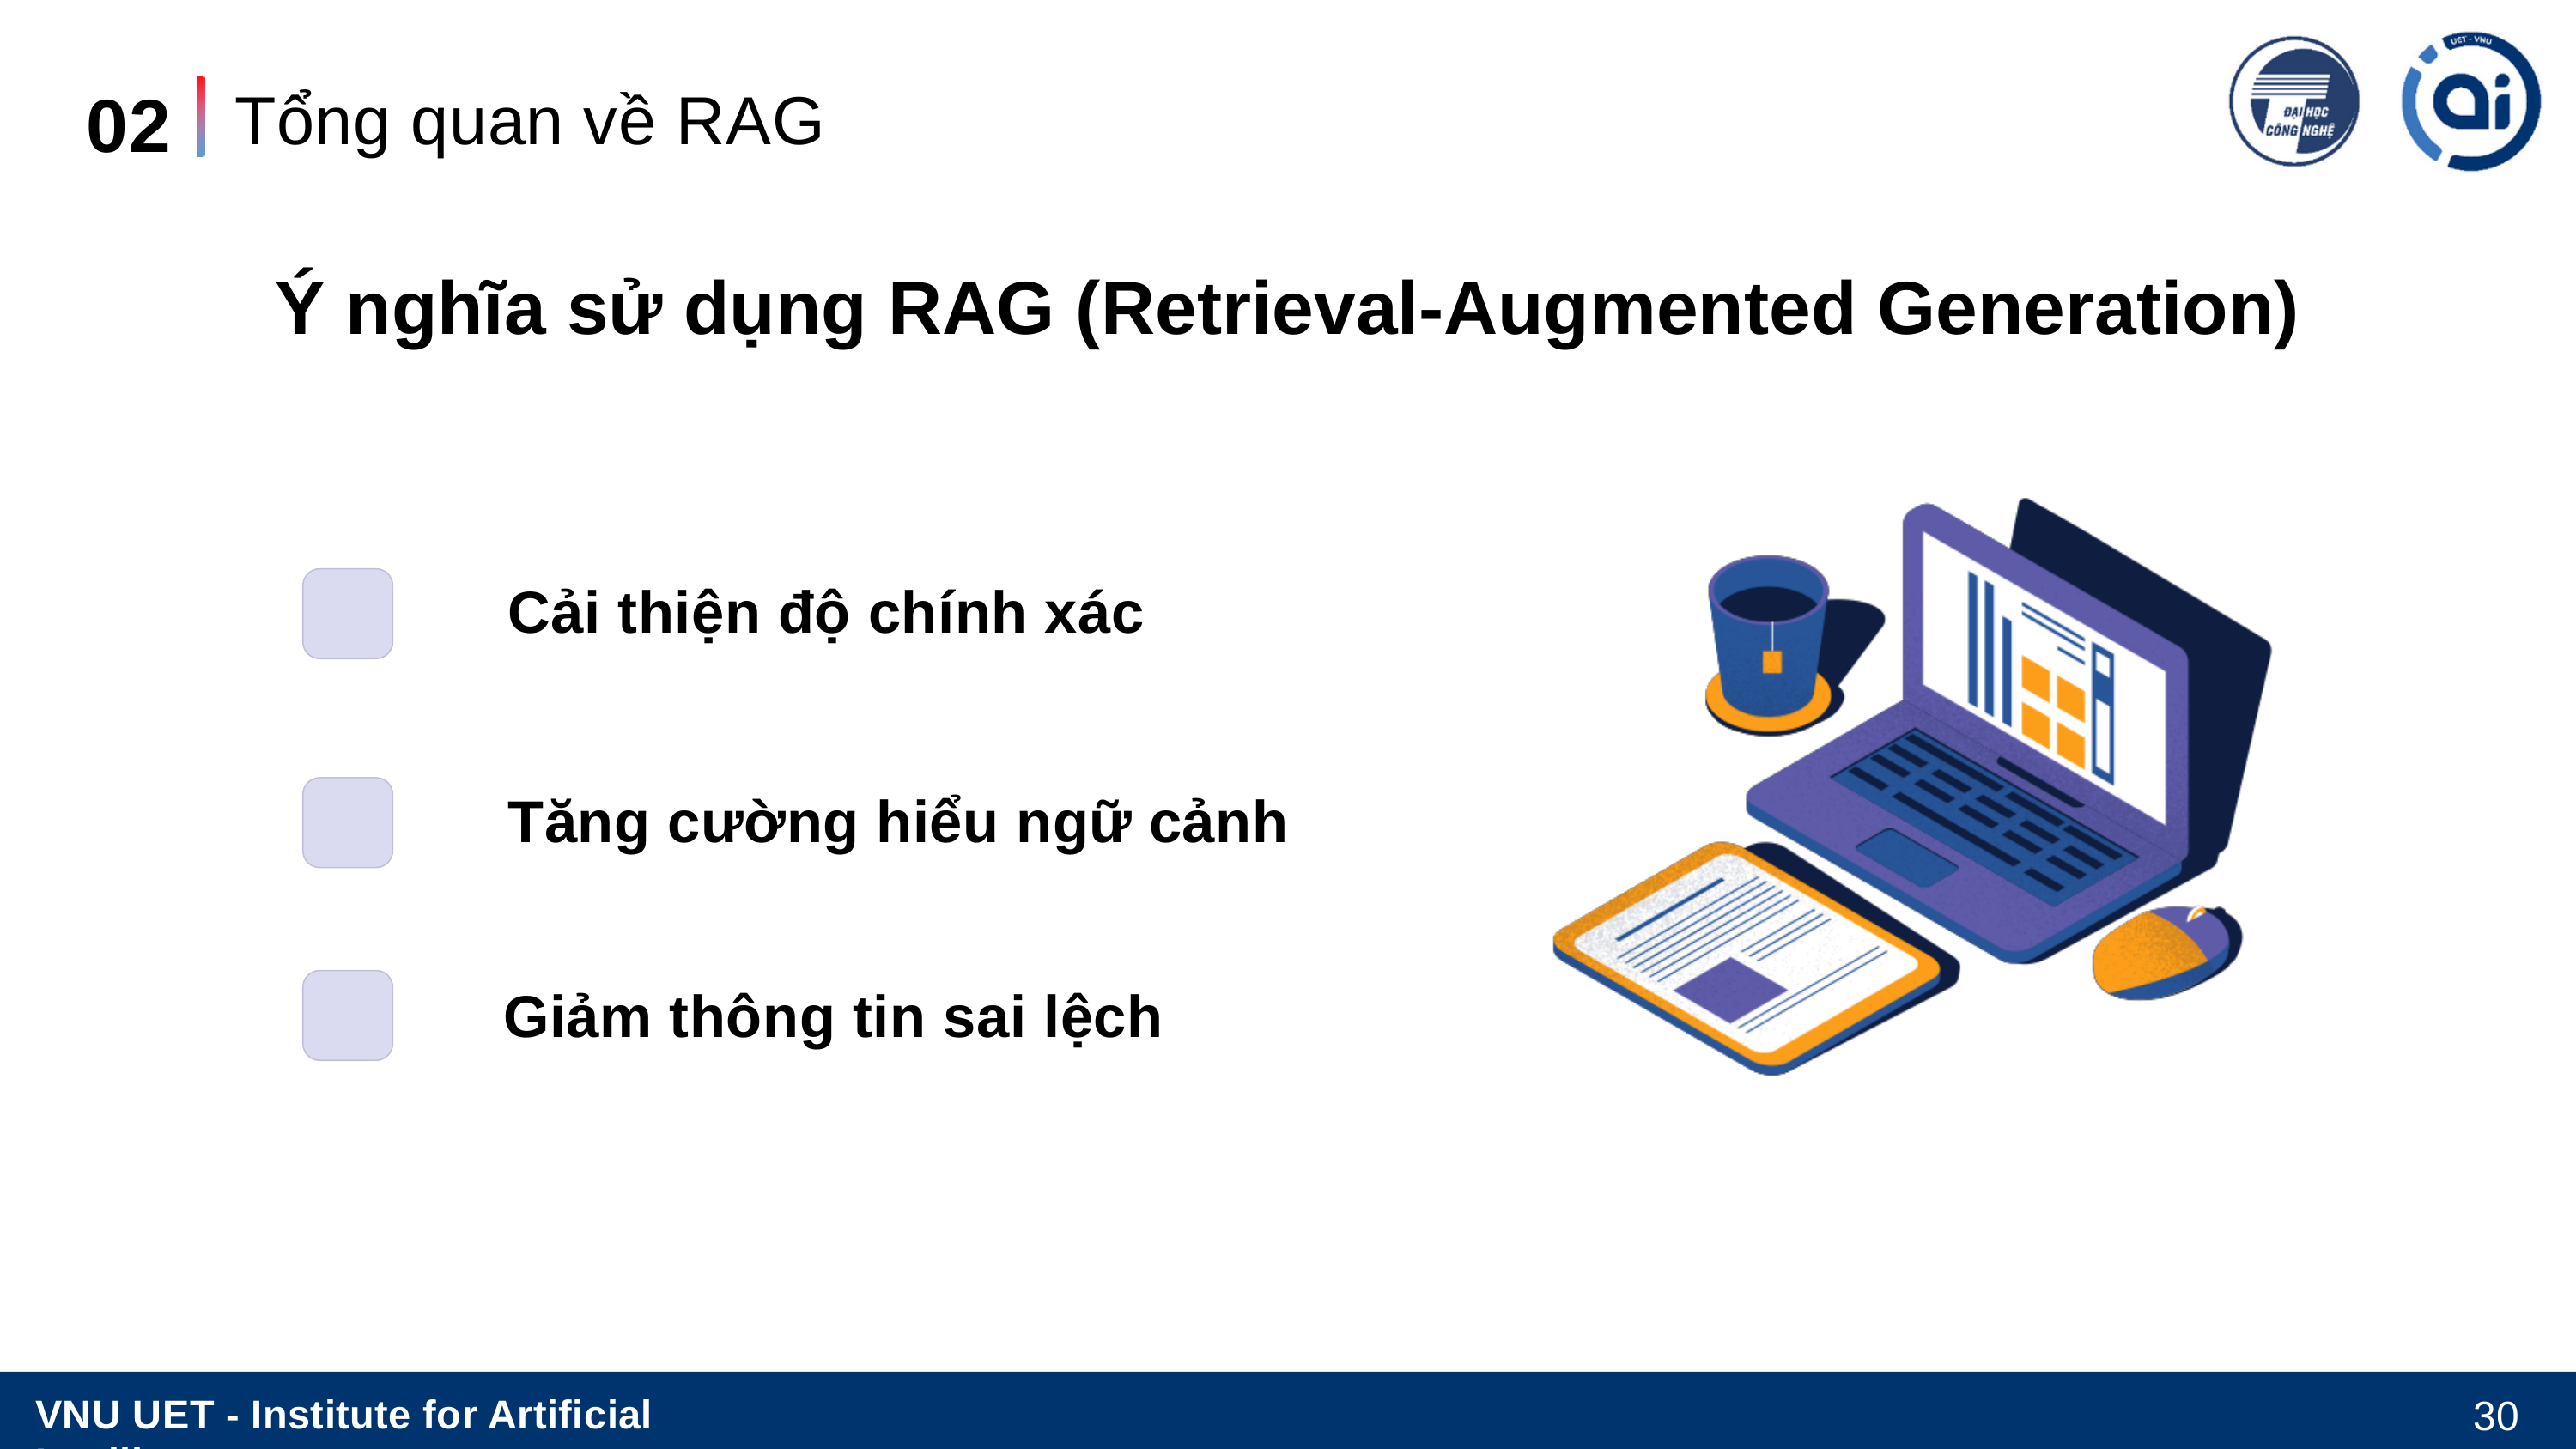

Tổng quan về RAG

02
Ý nghĩa sử dụng RAG (Retrieval-Augmented Generation)

Cải thiện độ chính xác

Tăng cường hiểu ngữ cảnh

Giảm thông tin sai lệch

VNU UET - Institute for Artificial Intelligence
30